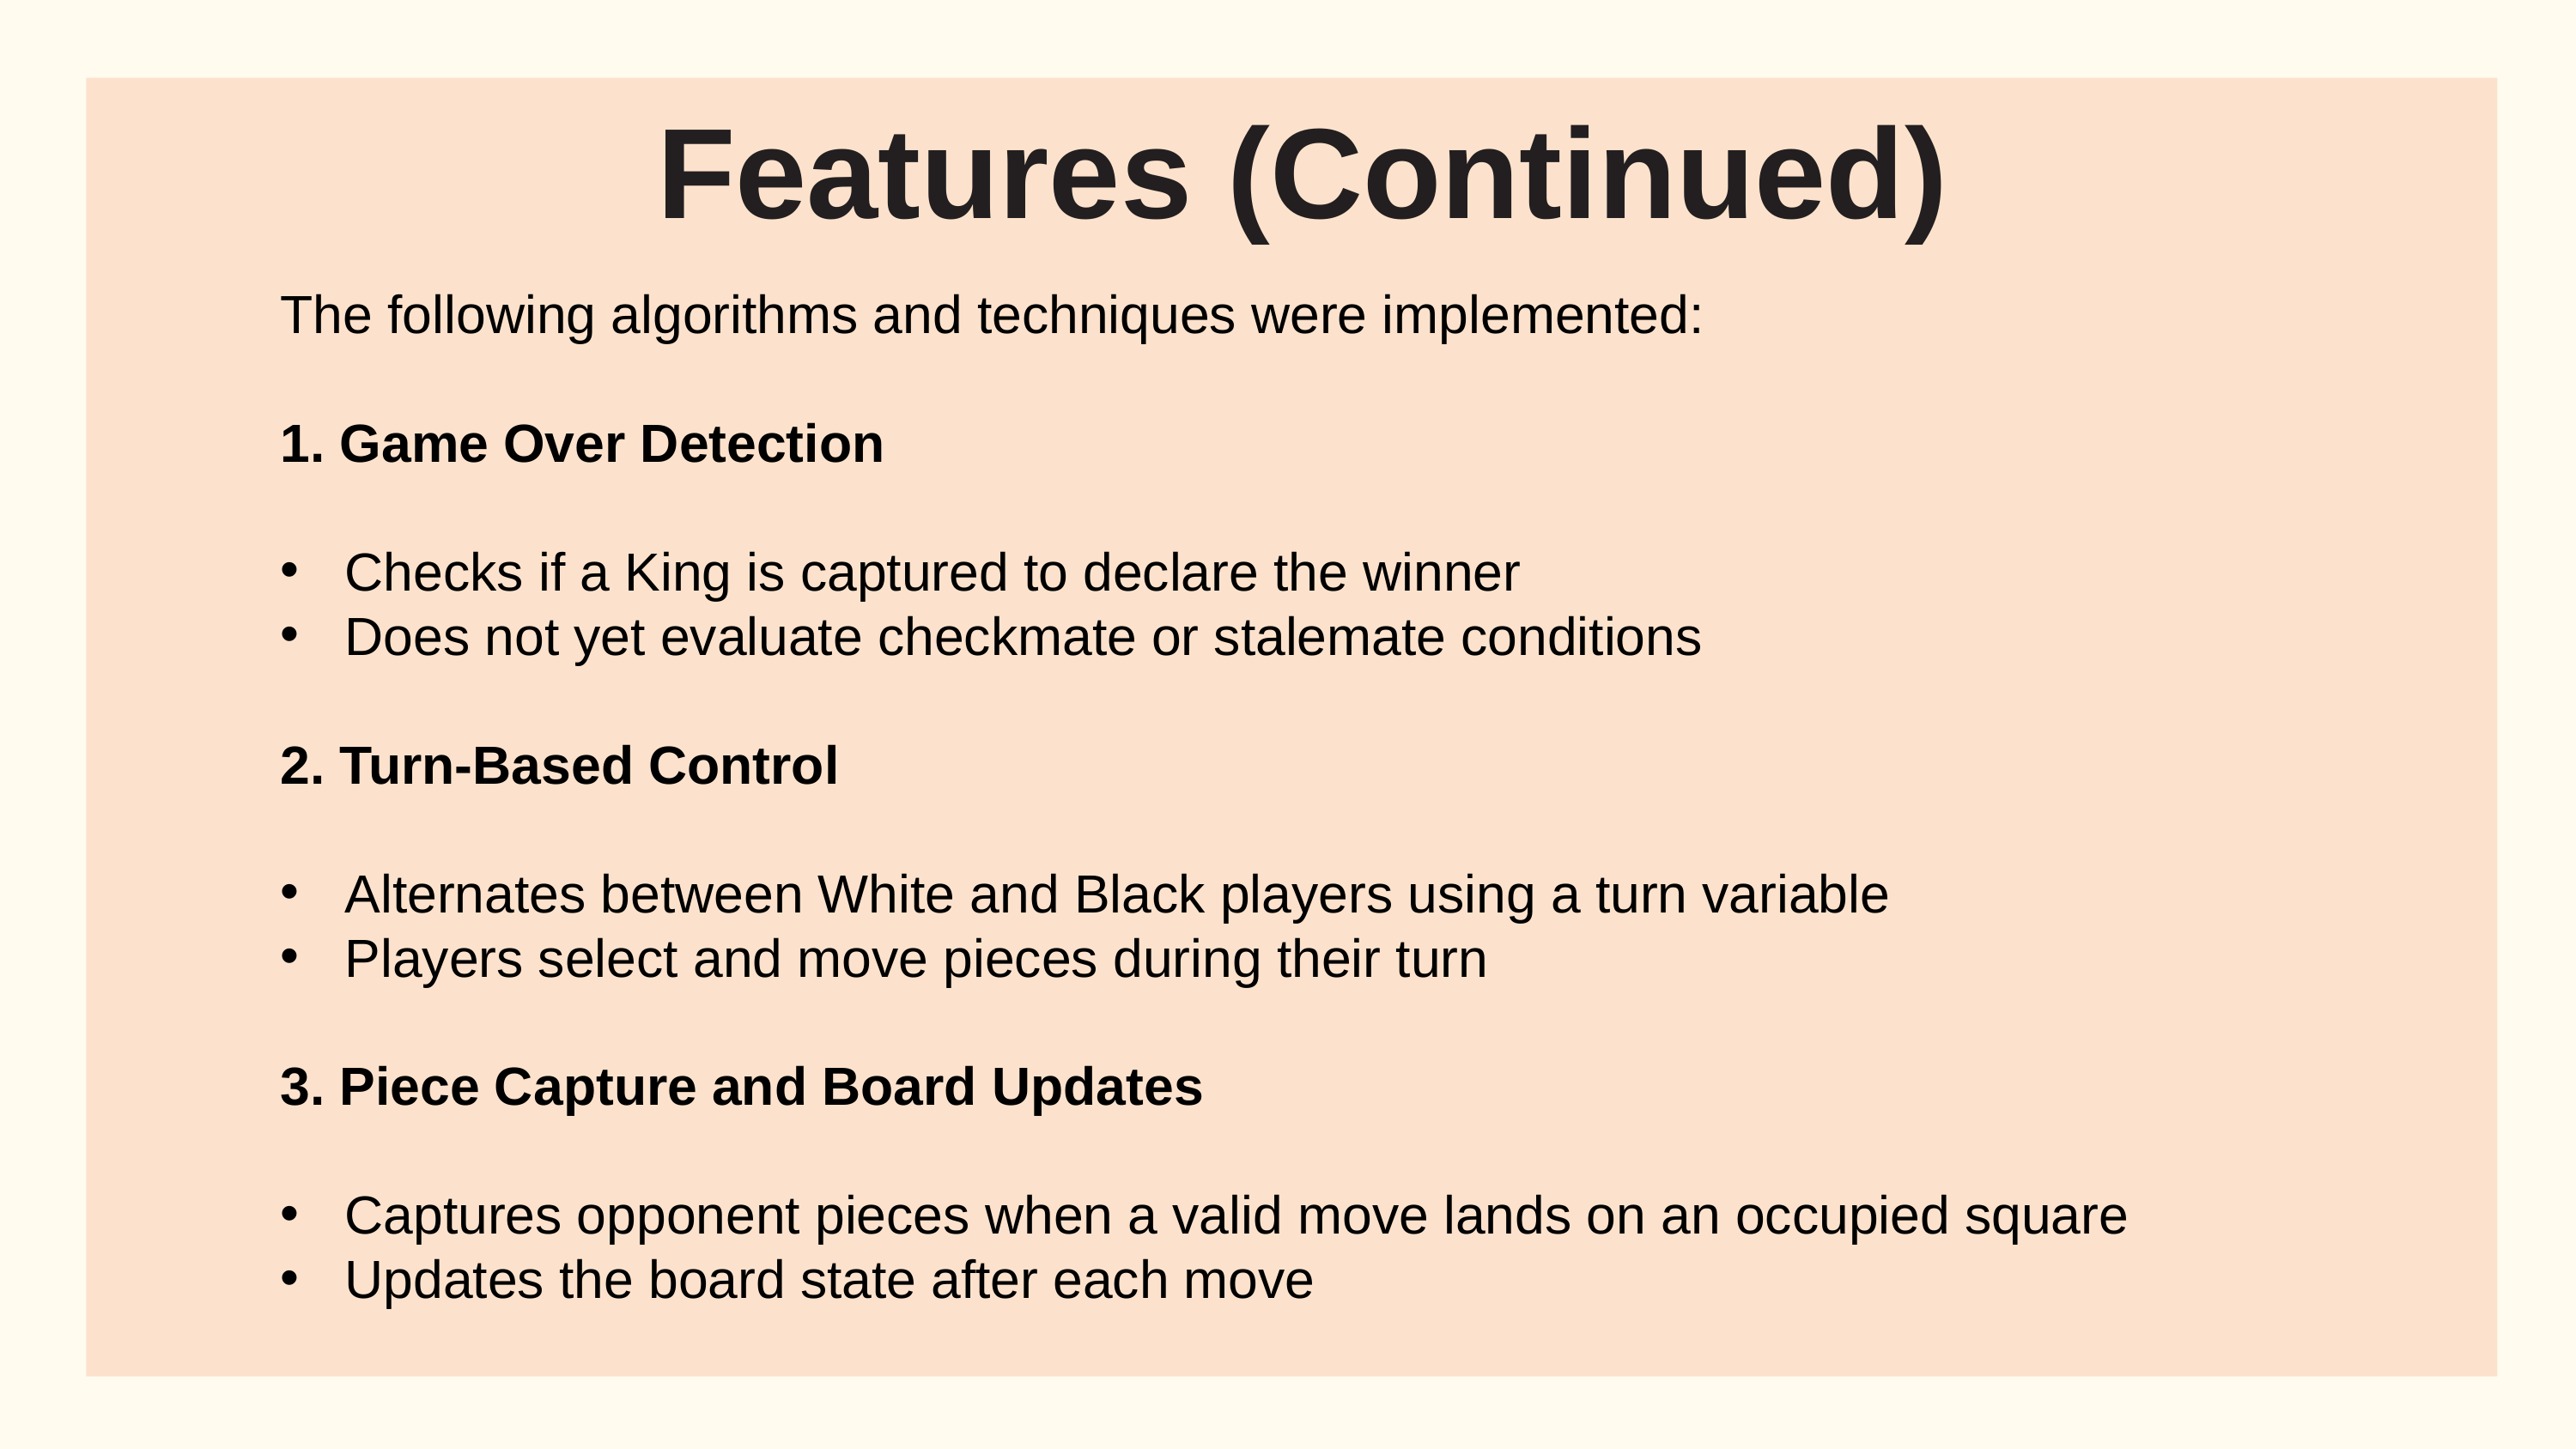

Features (Continued)
The following algorithms and techniques were implemented:

1. Game Over Detection

Checks if a King is captured to declare the winner
Does not yet evaluate checkmate or stalemate conditions

2. Turn-Based Control

Alternates between White and Black players using a turn variable
Players select and move pieces during their turn

3. Piece Capture and Board Updates

Captures opponent pieces when a valid move lands on an occupied square
Updates the board state after each move